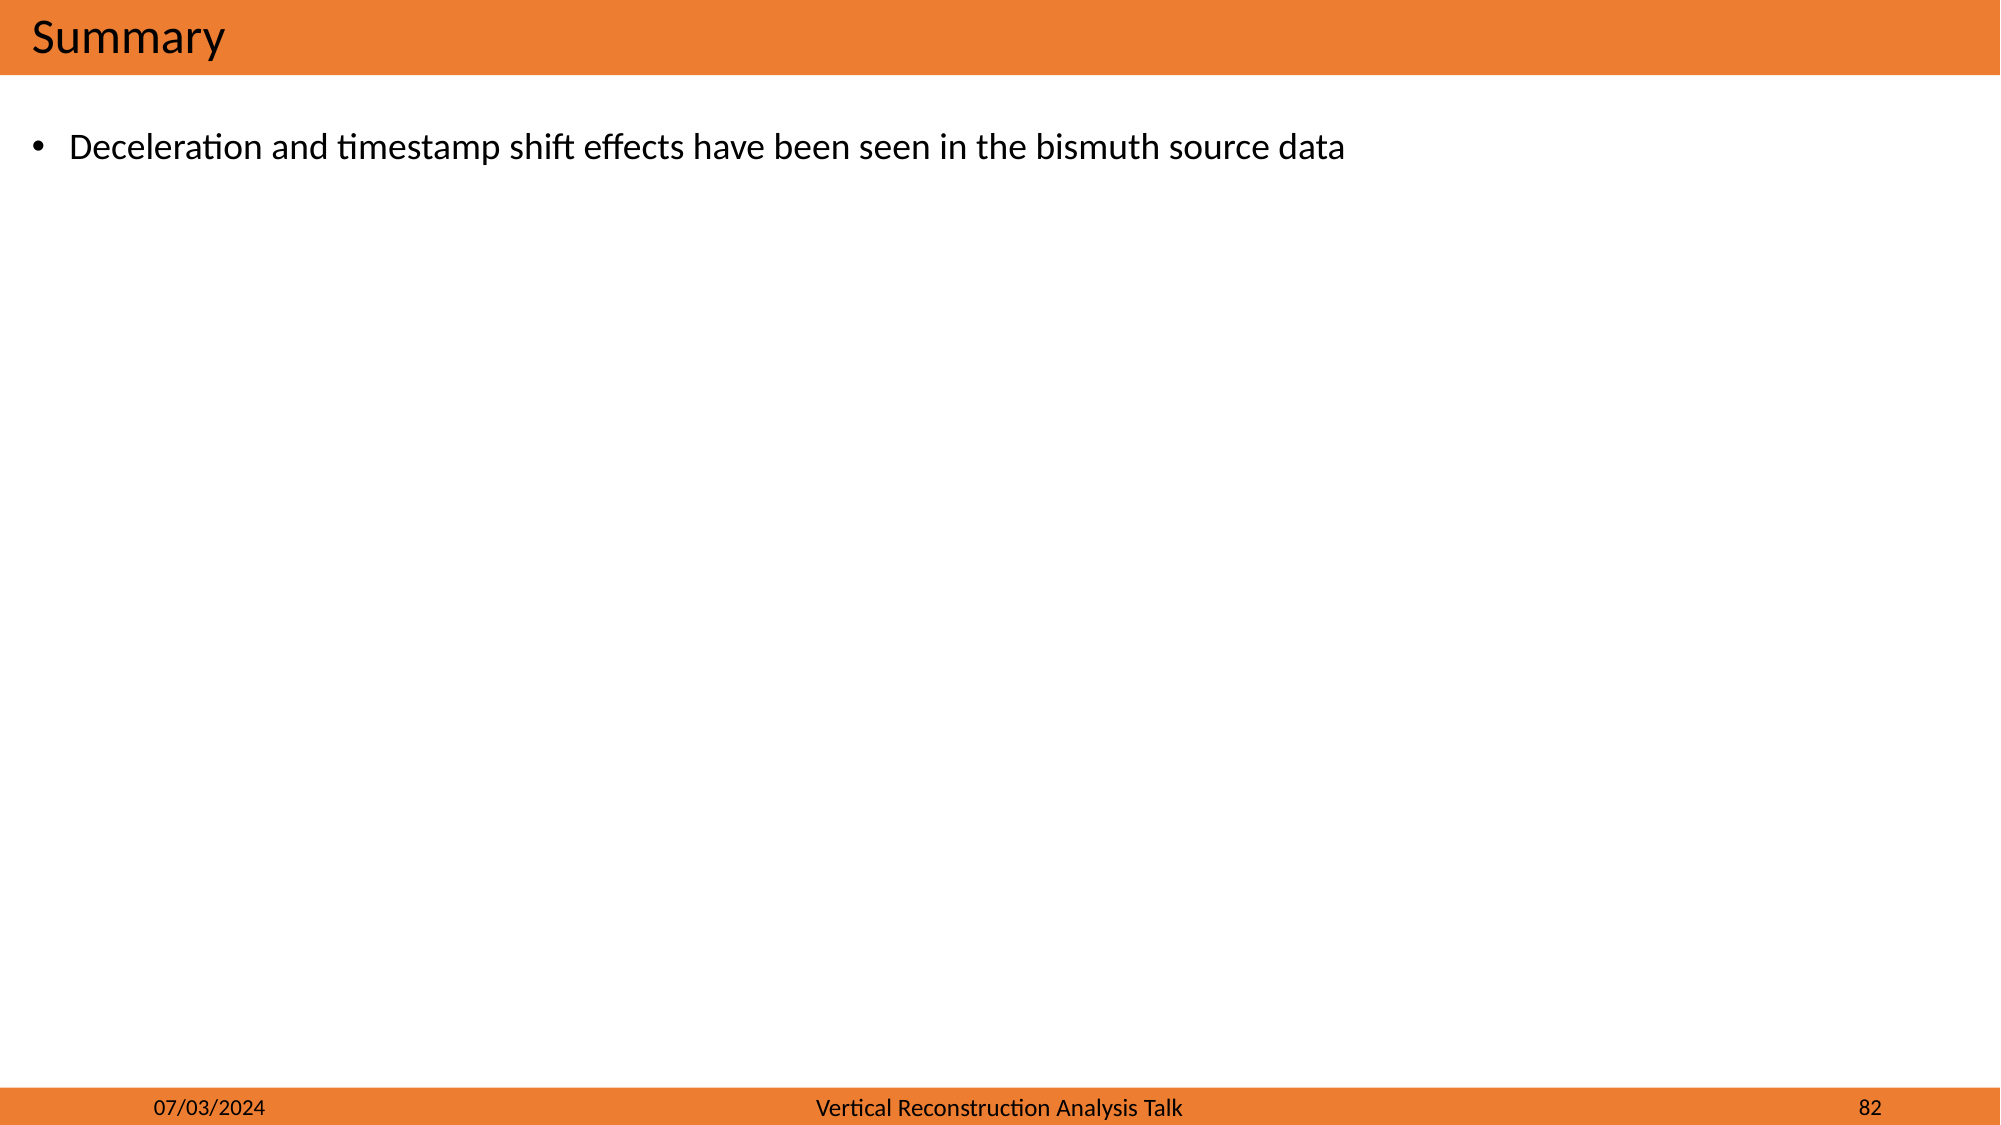

# Summary
Deceleration and timestamp shift effects have been seen in the bismuth source data

07/03/2024
Vertical Reconstruction Analysis Talk
82